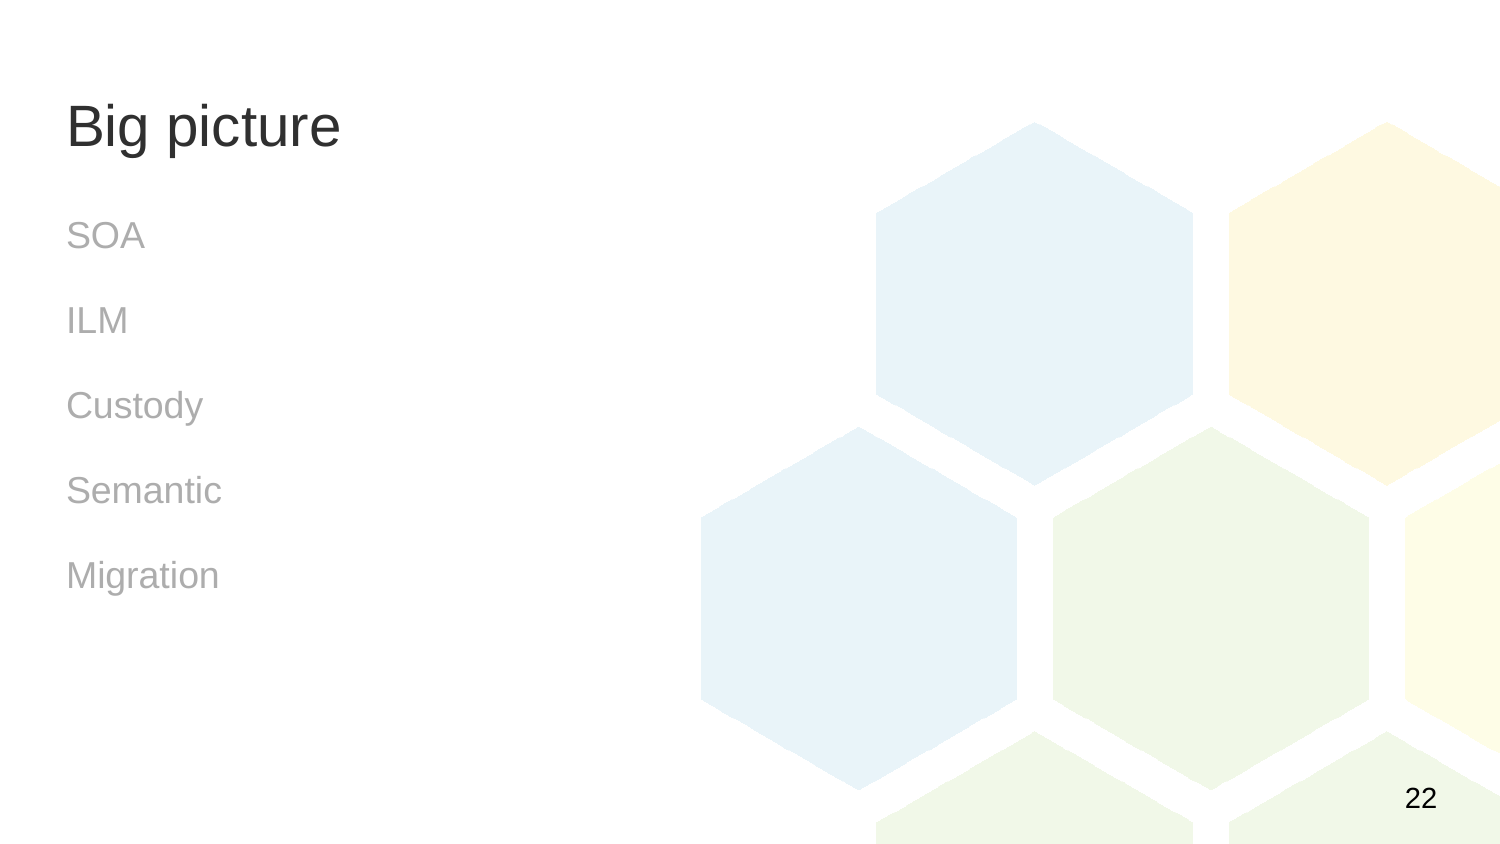

# Big picture
SOA
ILM
Custody
Semantic
Migration

22